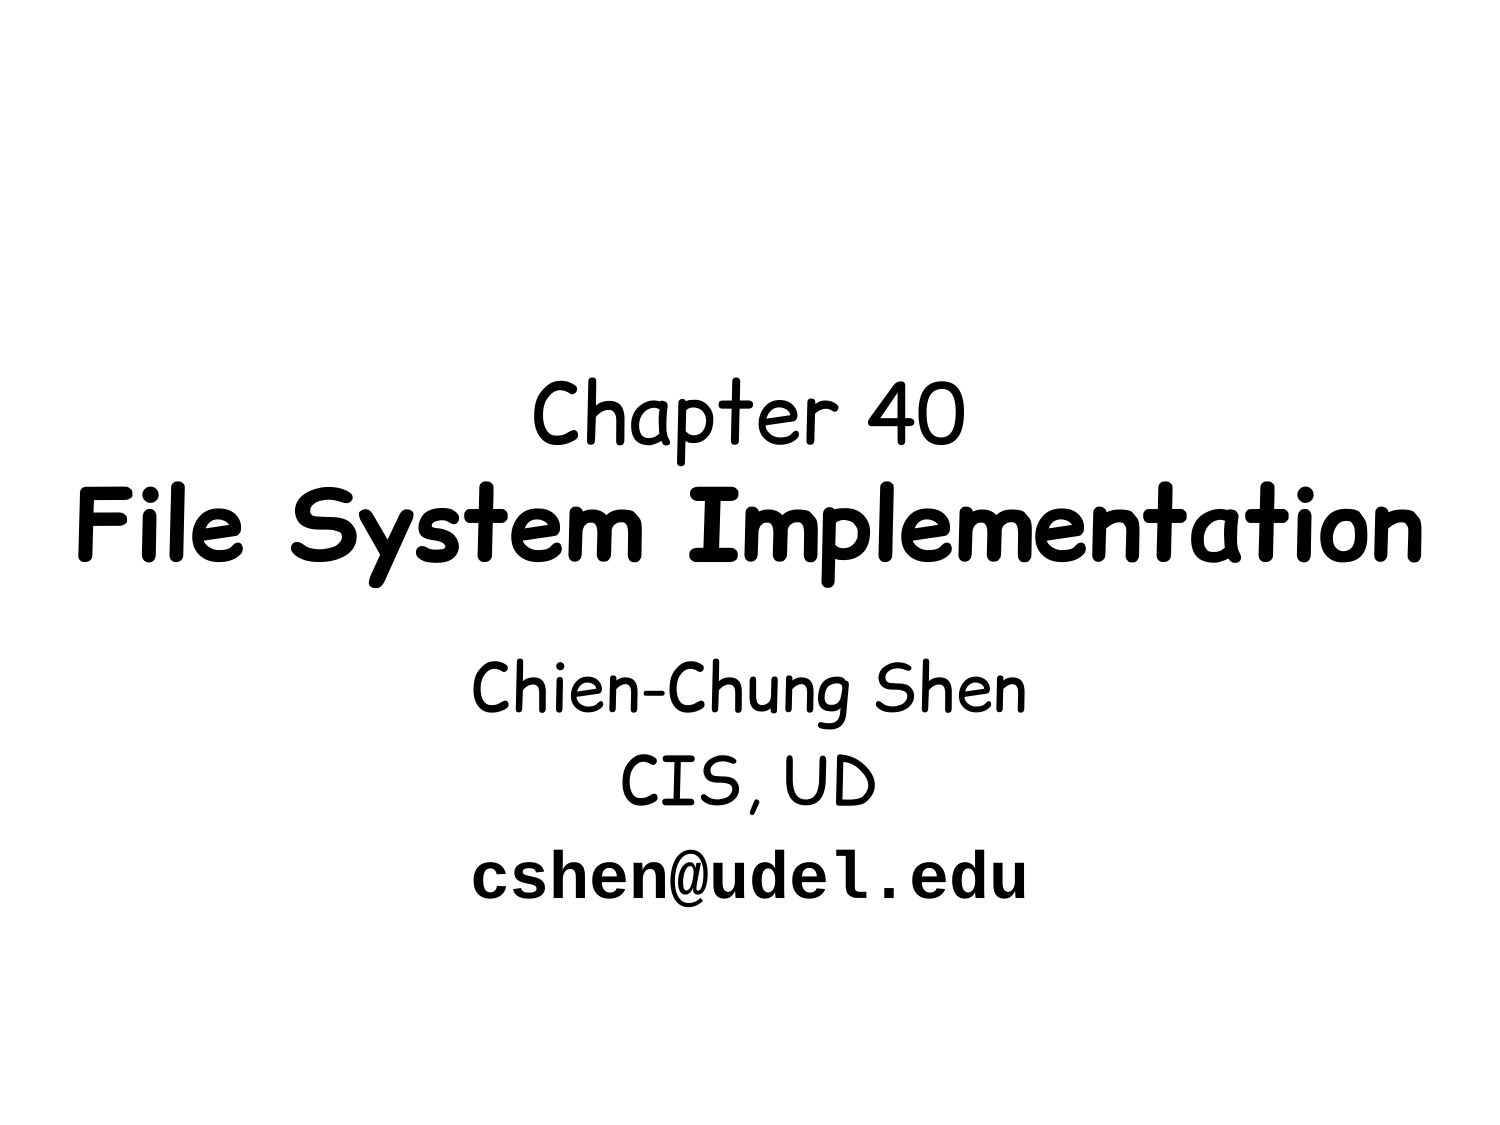

# Chapter 40 File System Implementation
Chien-Chung Shen
CIS, UD
cshen@udel.edu